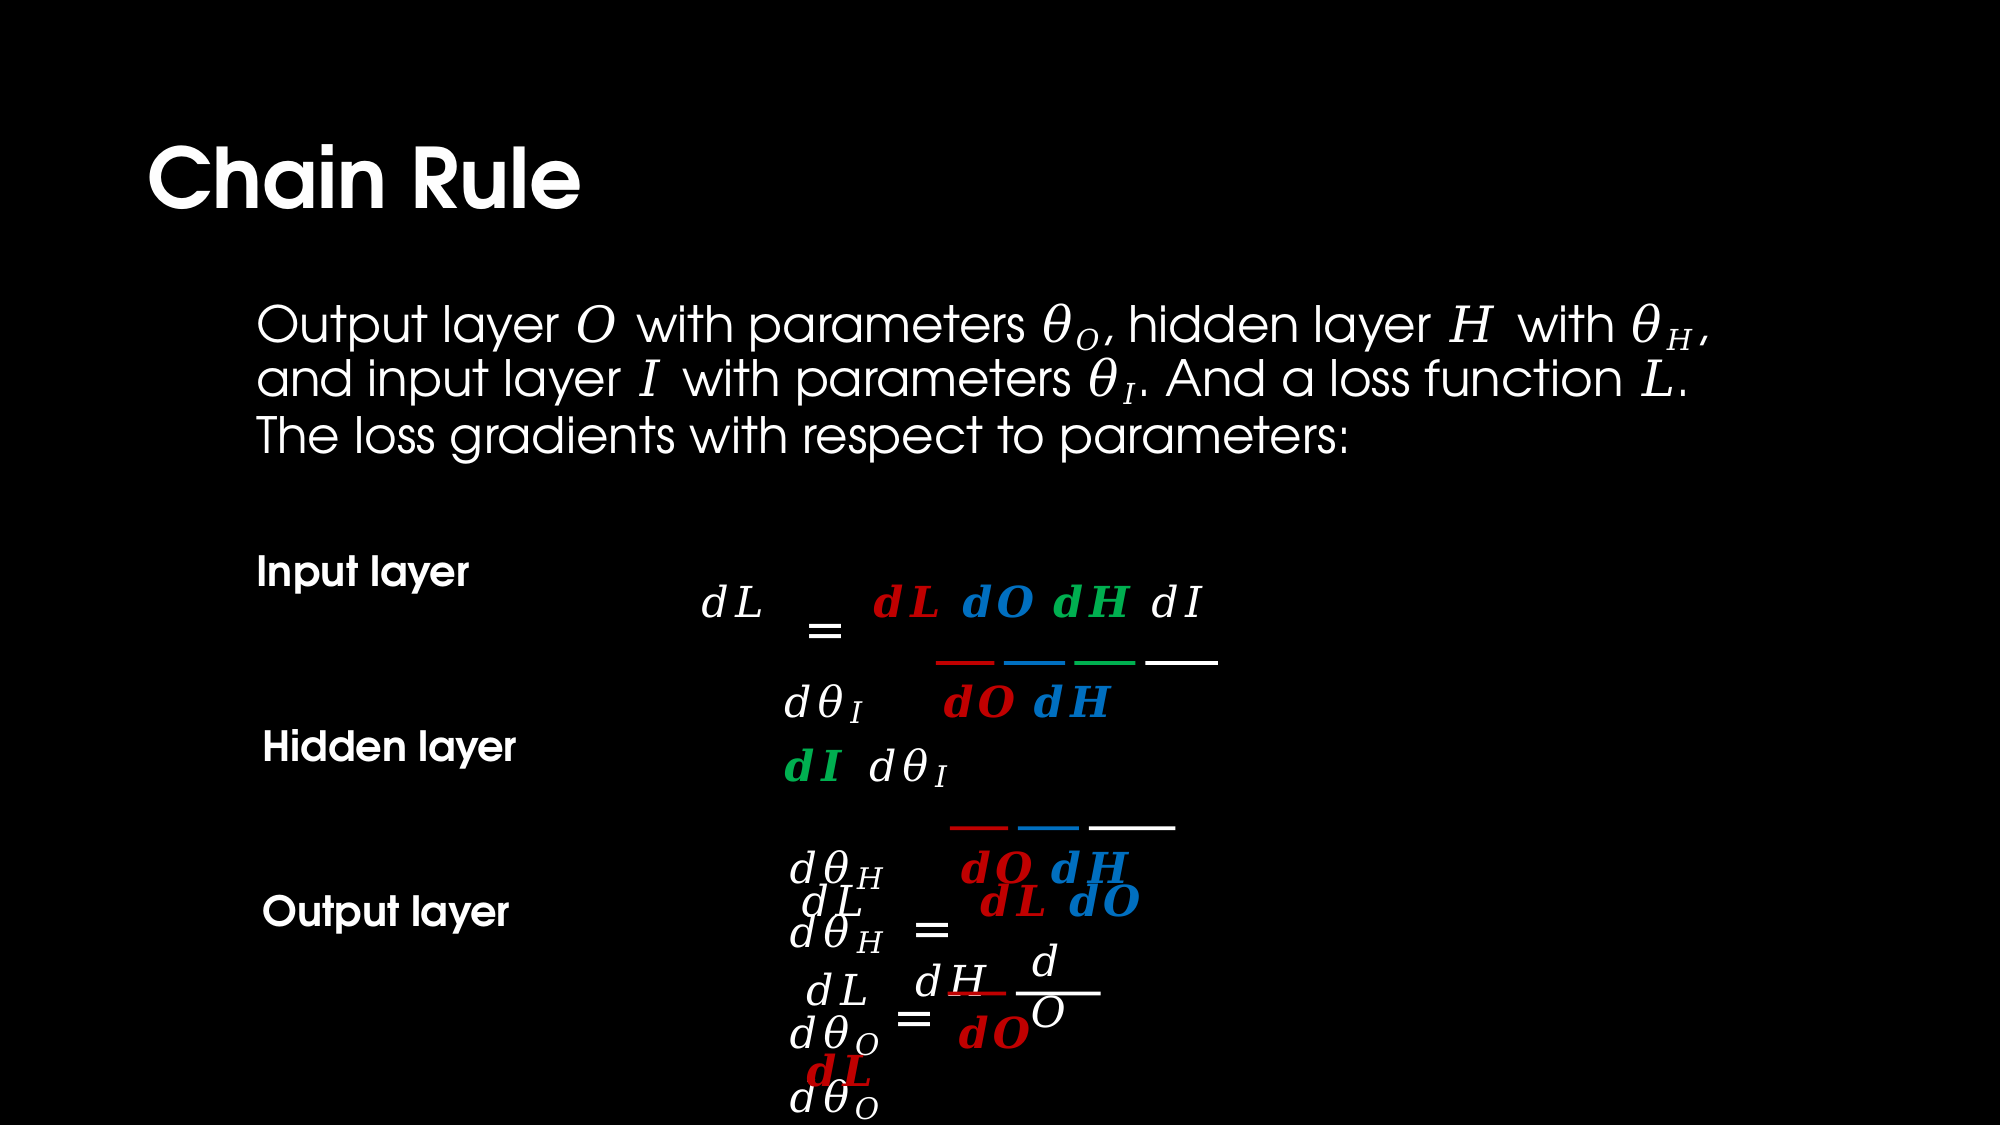

# Chain Rule
Output layer 𝑂 with parameters 𝜃𝑂, hidden layer 𝐻 with 𝜃𝐻, and input layer 𝐼 with parameters 𝜃𝐼. And a loss function 𝐿. The loss gradients with respect to parameters:

Input layer
𝑑𝐿	= 𝒅𝑳 𝒅𝑶 𝒅𝑯	𝑑𝐼
𝑑𝜃𝐼	𝒅𝑶 𝒅𝑯 𝒅𝑰 𝑑𝜃𝐼
𝑑𝐿	= 𝒅𝑳 𝒅𝑶	𝑑𝐻

Hidden layer

𝑑𝜃𝐻	𝒅𝑶 𝒅𝑯 𝑑𝜃𝐻
Output layer
𝑑𝐿	= 𝒅𝑳
𝑑𝑂

𝑑𝜃𝑂	𝒅𝑶 𝑑𝜃𝑂